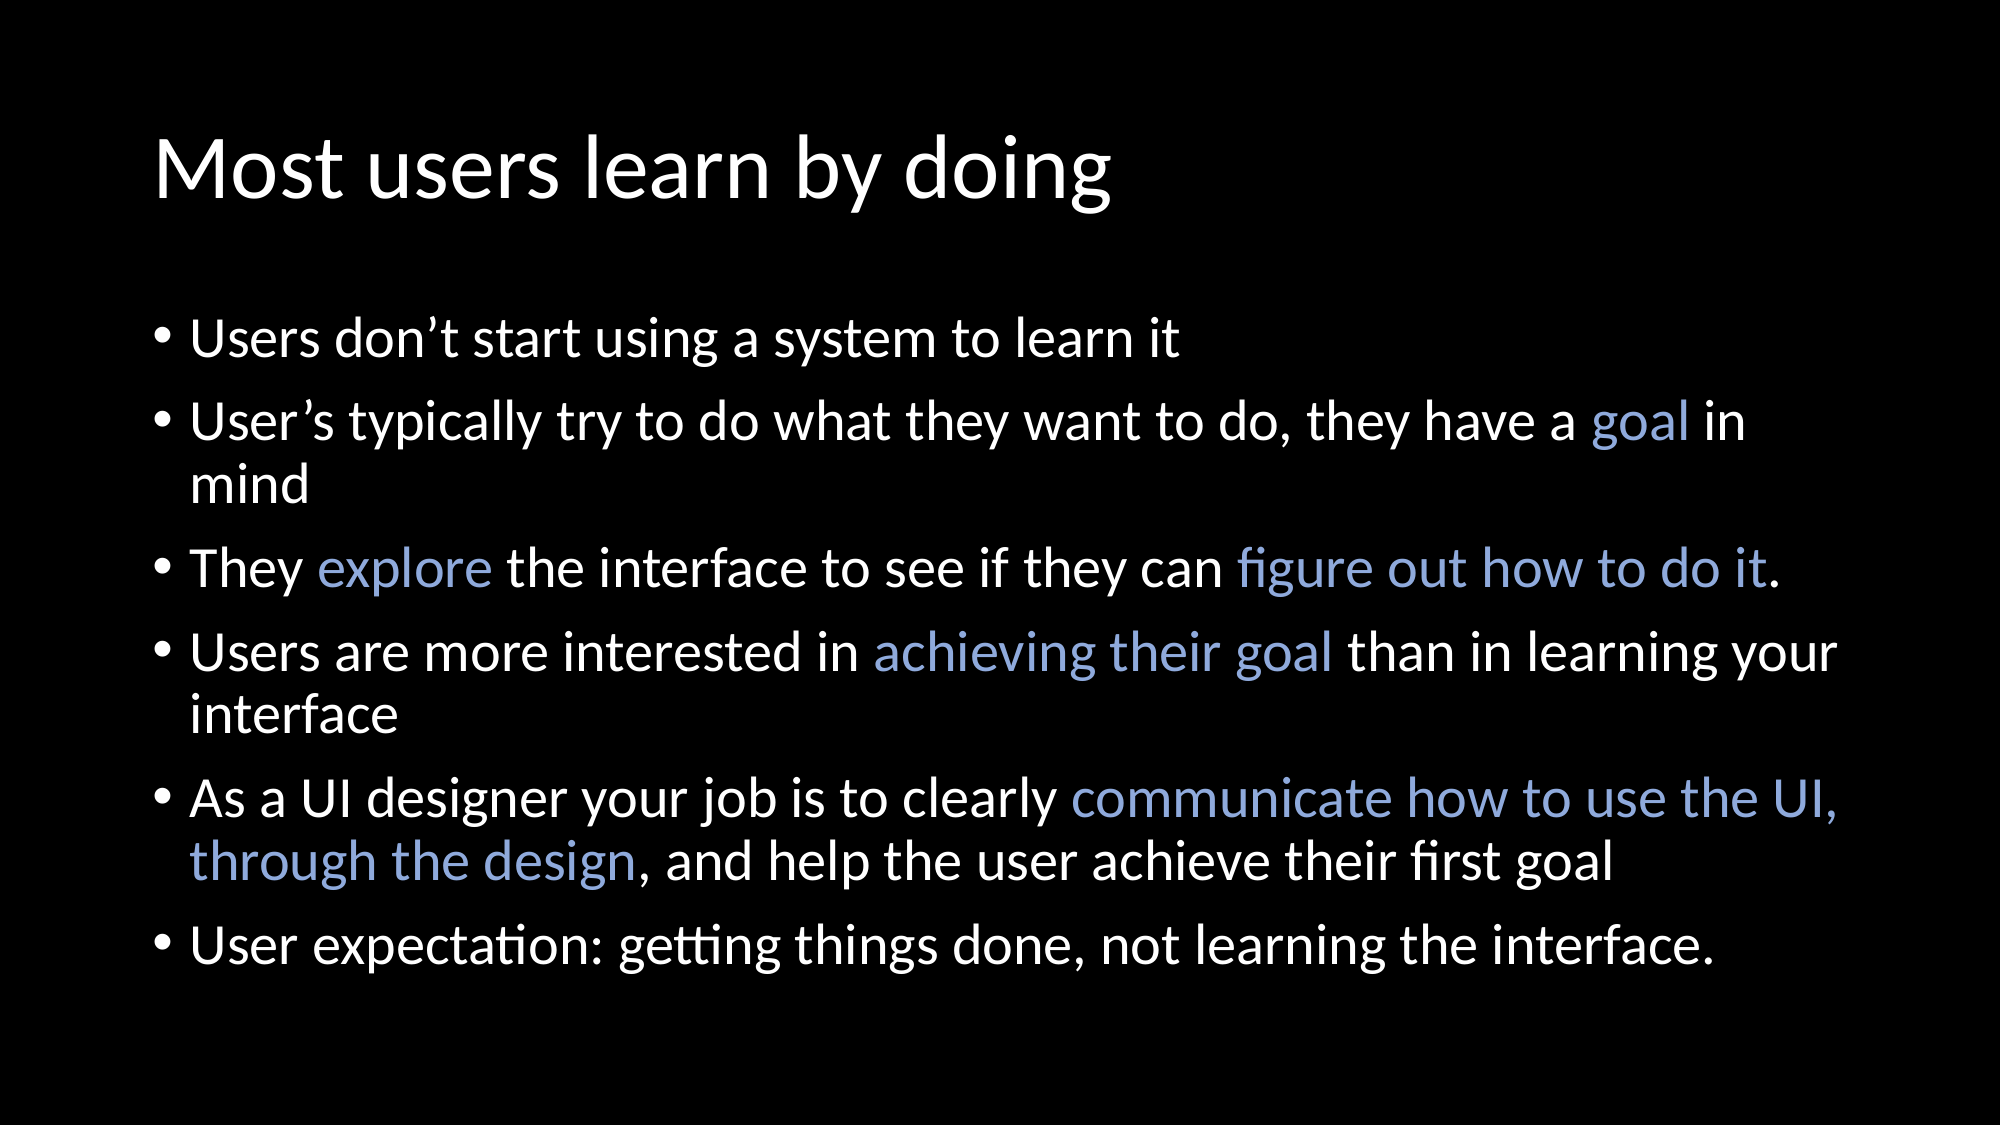

# Most users learn by doing
Users don’t start using a system to learn it
User’s typically try to do what they want to do, they have a goal in mind
They explore the interface to see if they can figure out how to do it.
Users are more interested in achieving their goal than in learning your interface
As a UI designer your job is to clearly communicate how to use the UI, through the design, and help the user achieve their first goal
User expectation: getting things done, not learning the interface.